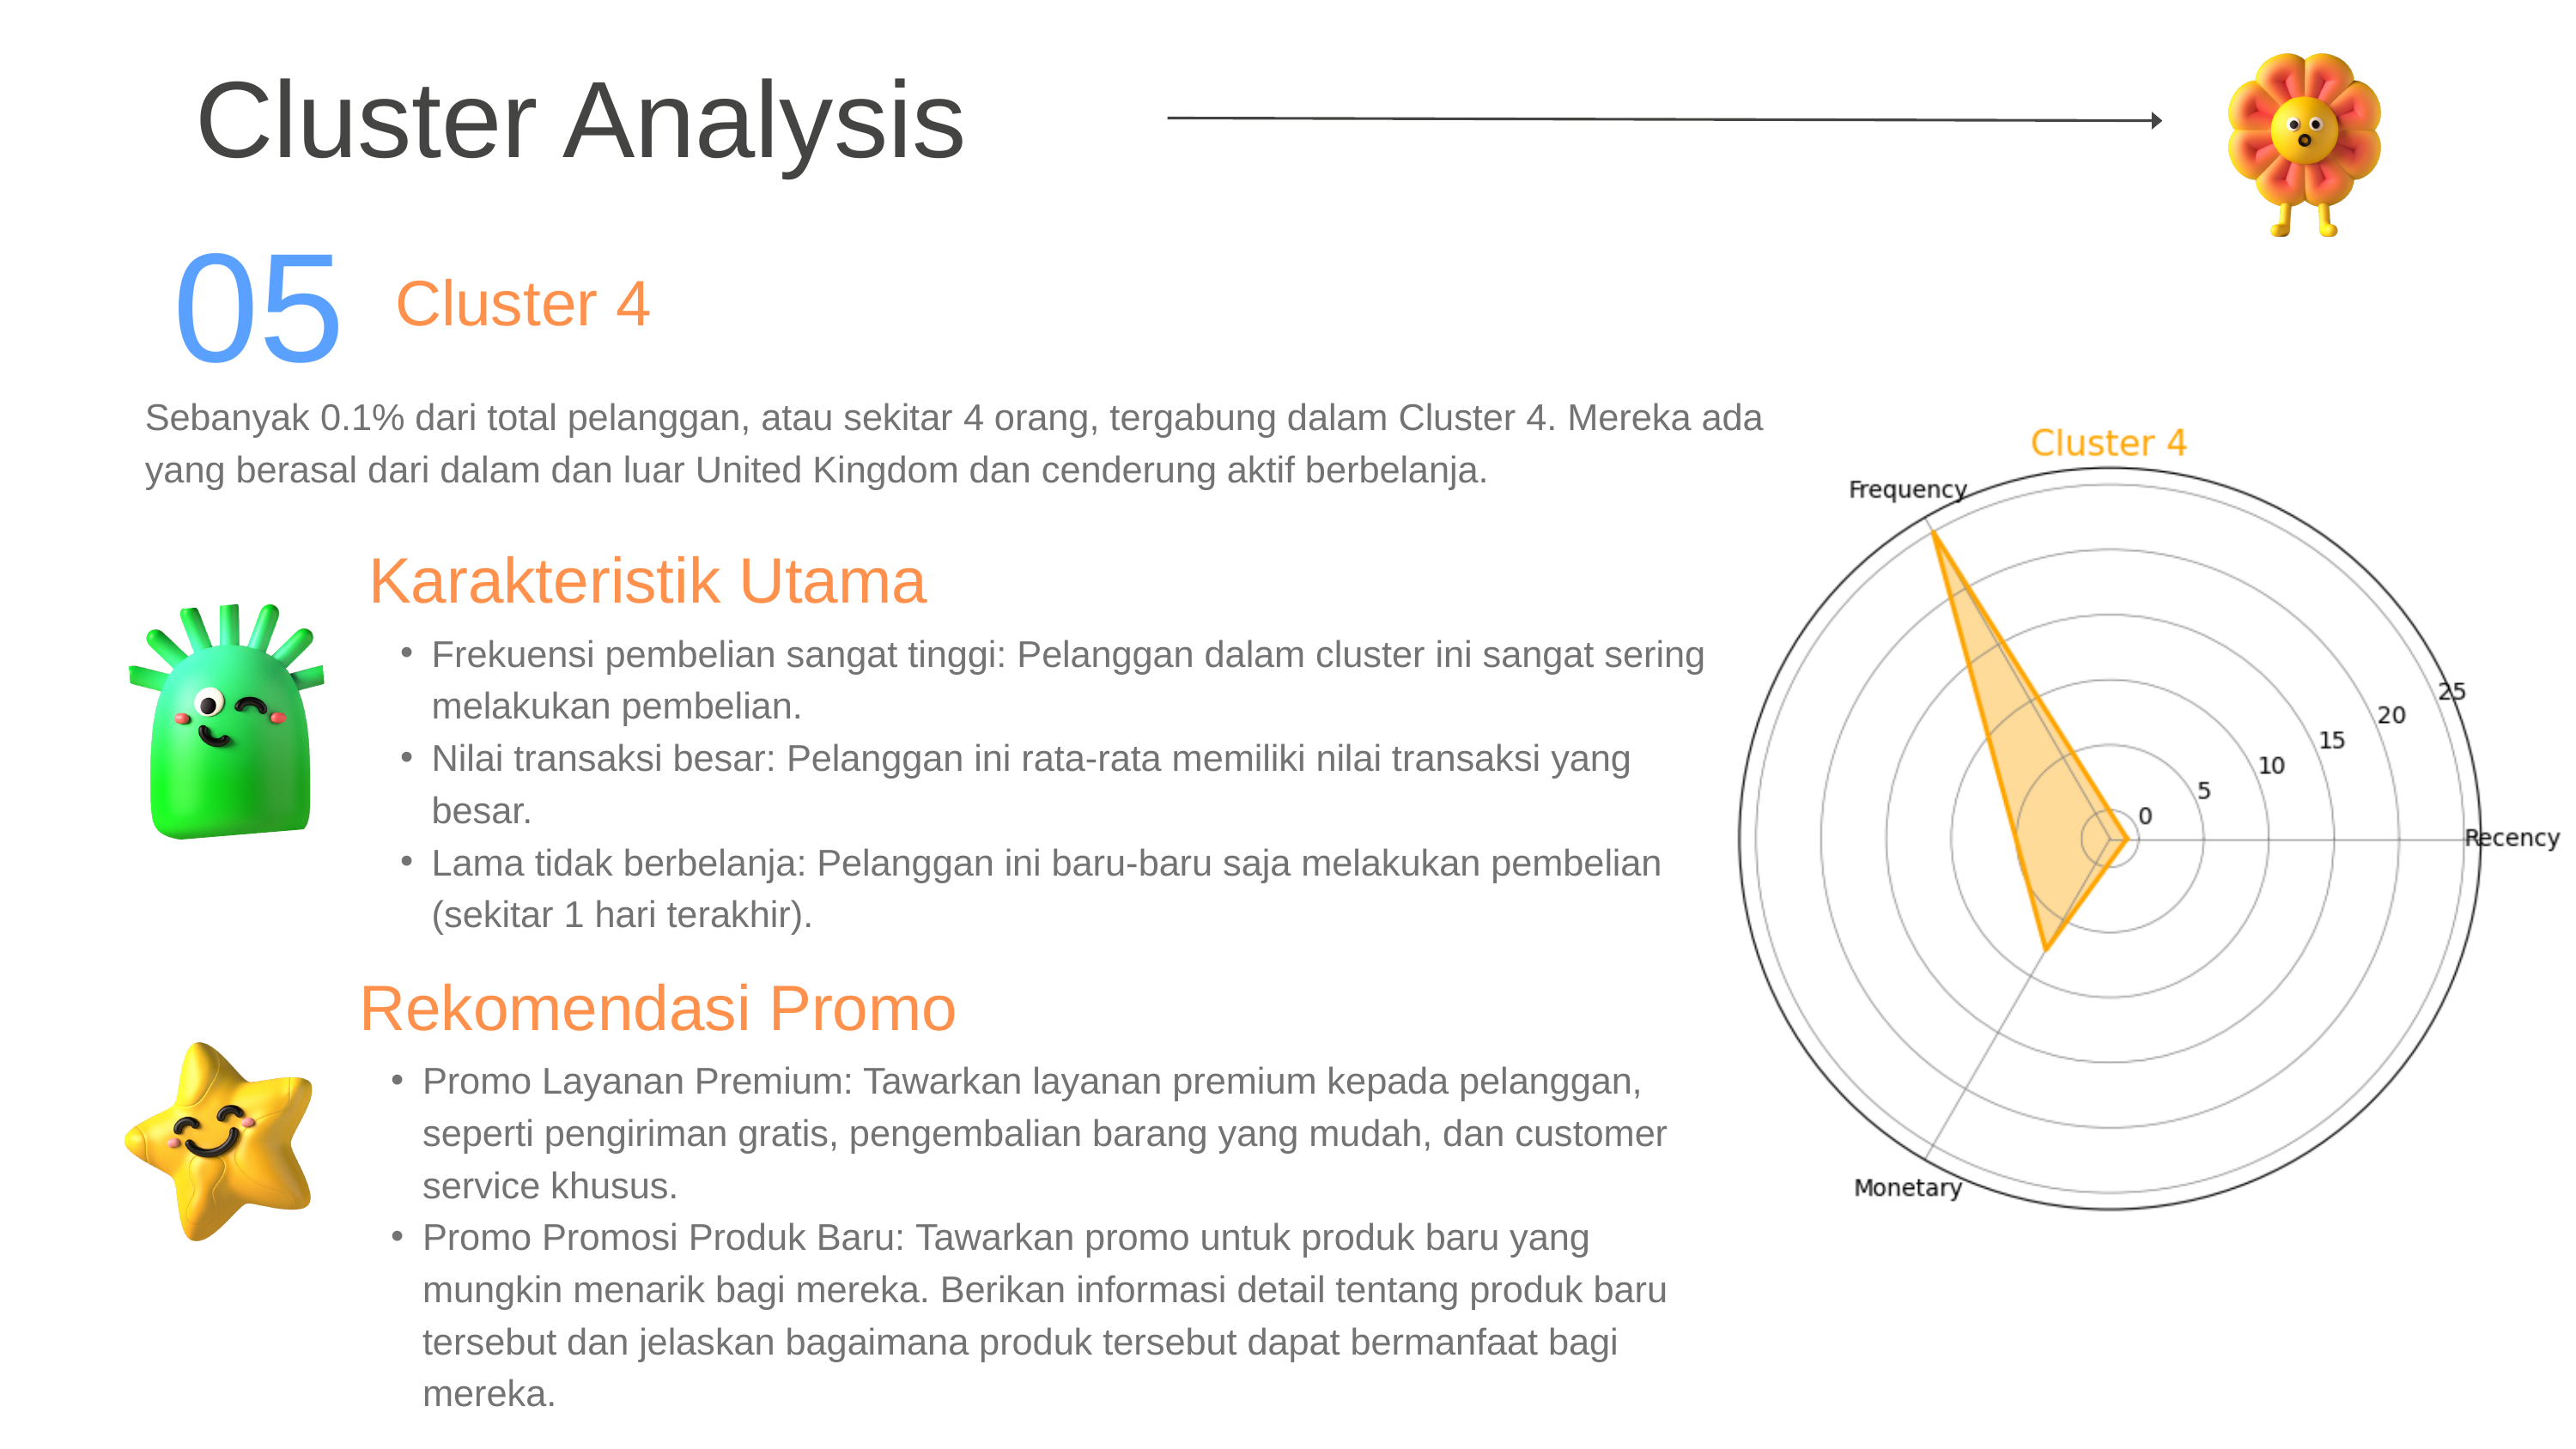

Cluster Analysis

05
Cluster 4
Sebanyak 0.1% dari total pelanggan, atau sekitar 4 orang, tergabung dalam Cluster 4. Mereka ada yang berasal dari dalam dan luar United Kingdom dan cenderung aktif berbelanja.

Karakteristik Utama

Frekuensi pembelian sangat tinggi: Pelanggan dalam cluster ini sangat sering melakukan pembelian.
Nilai transaksi besar: Pelanggan ini rata-rata memiliki nilai transaksi yang besar.
Lama tidak berbelanja: Pelanggan ini baru-baru saja melakukan pembelian (sekitar 1 hari terakhir).
Rekomendasi Promo

Promo Layanan Premium: Tawarkan layanan premium kepada pelanggan, seperti pengiriman gratis, pengembalian barang yang mudah, dan customer service khusus.
Promo Promosi Produk Baru: Tawarkan promo untuk produk baru yang mungkin menarik bagi mereka. Berikan informasi detail tentang produk baru tersebut dan jelaskan bagaimana produk tersebut dapat bermanfaat bagi mereka.